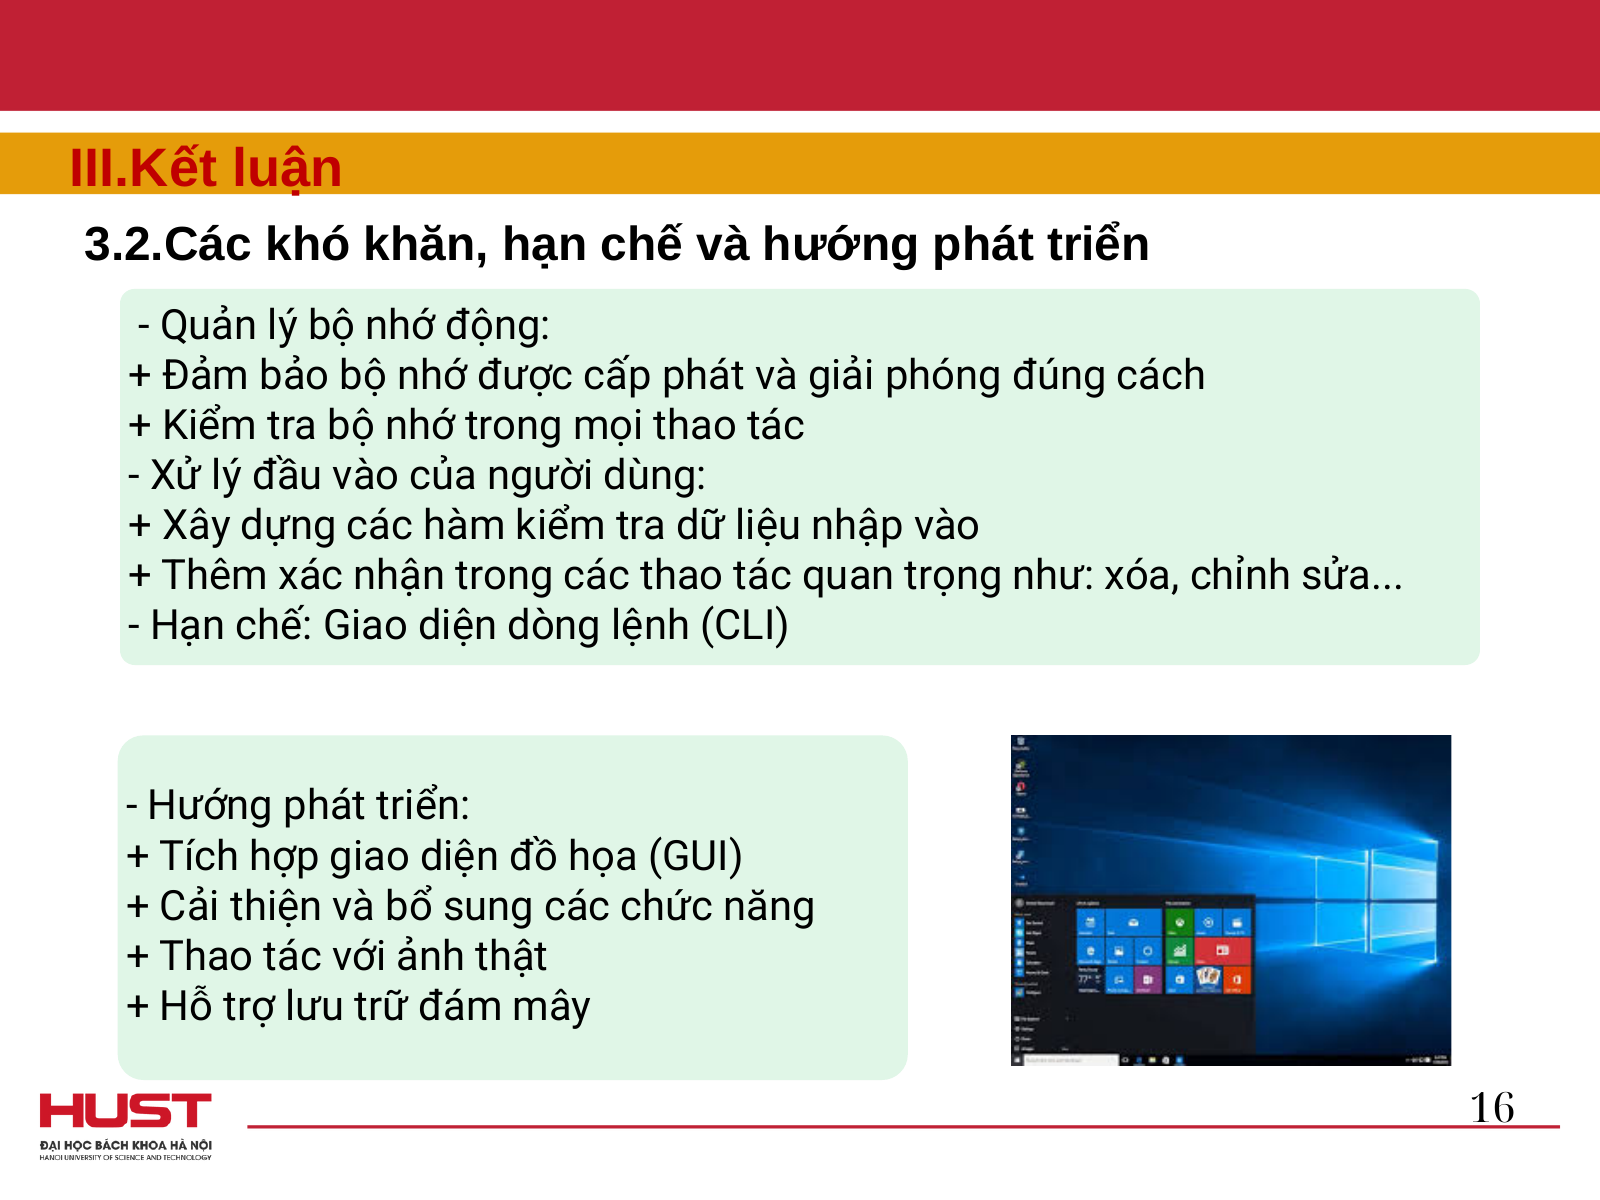

III.Kết luận
3.2.Các khó khăn, hạn chế và hướng phát triển

 - Quản lý bộ nhớ động:
+ Đảm bảo bộ nhớ được cấp phát và giải phóng đúng cách
+ Kiểm tra bộ nhớ trong mọi thao tác
- Xử lý đầu vào của người dùng:
+ Xây dựng các hàm kiểm tra dữ liệu nhập vào
+ Thêm xác nhận trong các thao tác quan trọng như: xóa, chỉnh sửa...
- Hạn chế: Giao diện dòng lệnh (CLI)

- Hướng phát triển:
+ Tích hợp giao diện đồ họa (GUI)
+ Cải thiện và bổ sung các chức năng
+ Thao tác với ảnh thật
+ Hỗ trợ lưu trữ đám mây

16